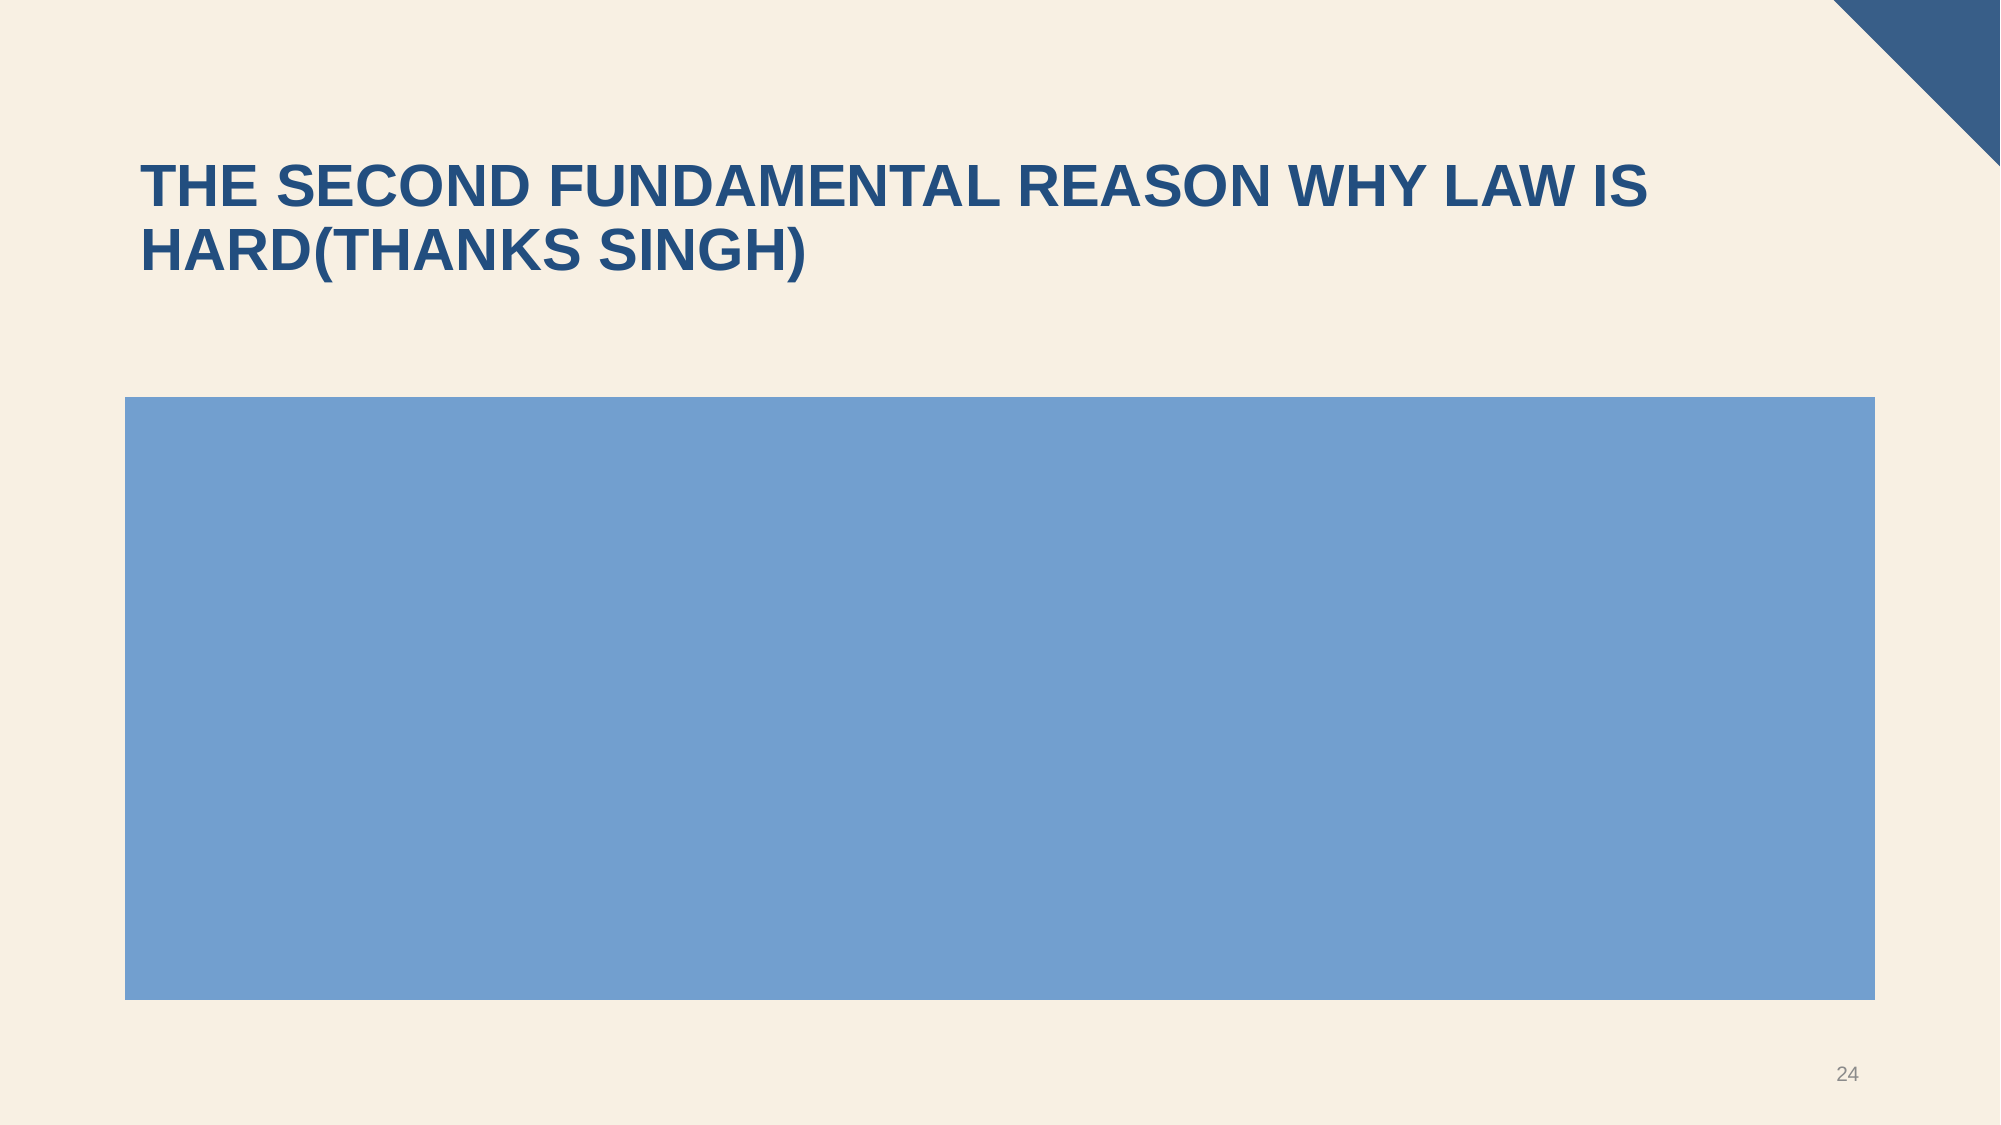

# The Second fundamental reason why law is hard(Thanks singh)
In above, we get clusters with their conclusions but how do we say which is right?
The only method is for us to form a new argument to attack some clusters until there is only one cluster with one “conclusion”
So, overall, even in the best-case scenario, we still need judges
24